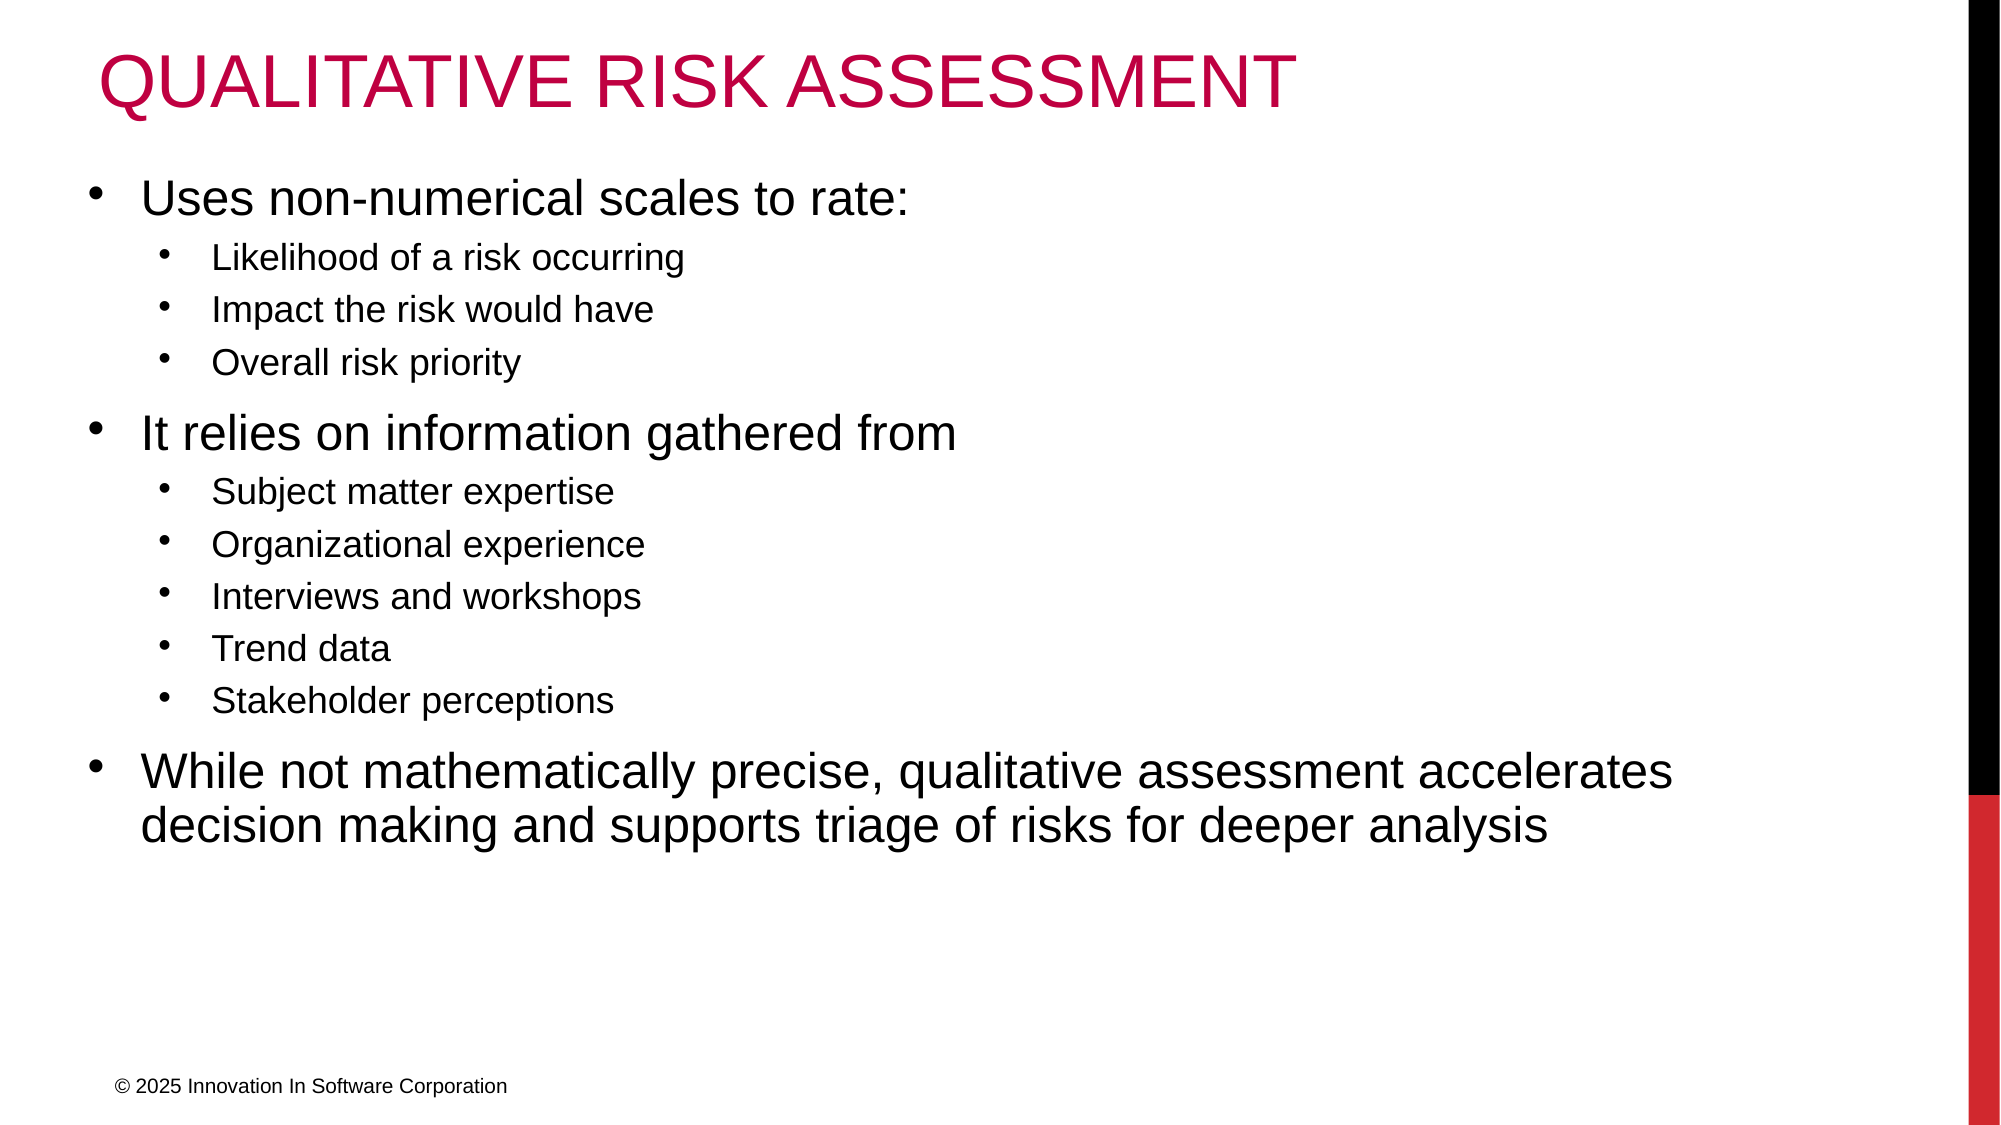

# Qualitative Risk Assessment
Uses non-numerical scales to rate:
Likelihood of a risk occurring
Impact the risk would have
Overall risk priority
It relies on information gathered from
Subject matter expertise
Organizational experience
Interviews and workshops
Trend data
Stakeholder perceptions
While not mathematically precise, qualitative assessment accelerates decision making and supports triage of risks for deeper analysis
© 2025 Innovation In Software Corporation